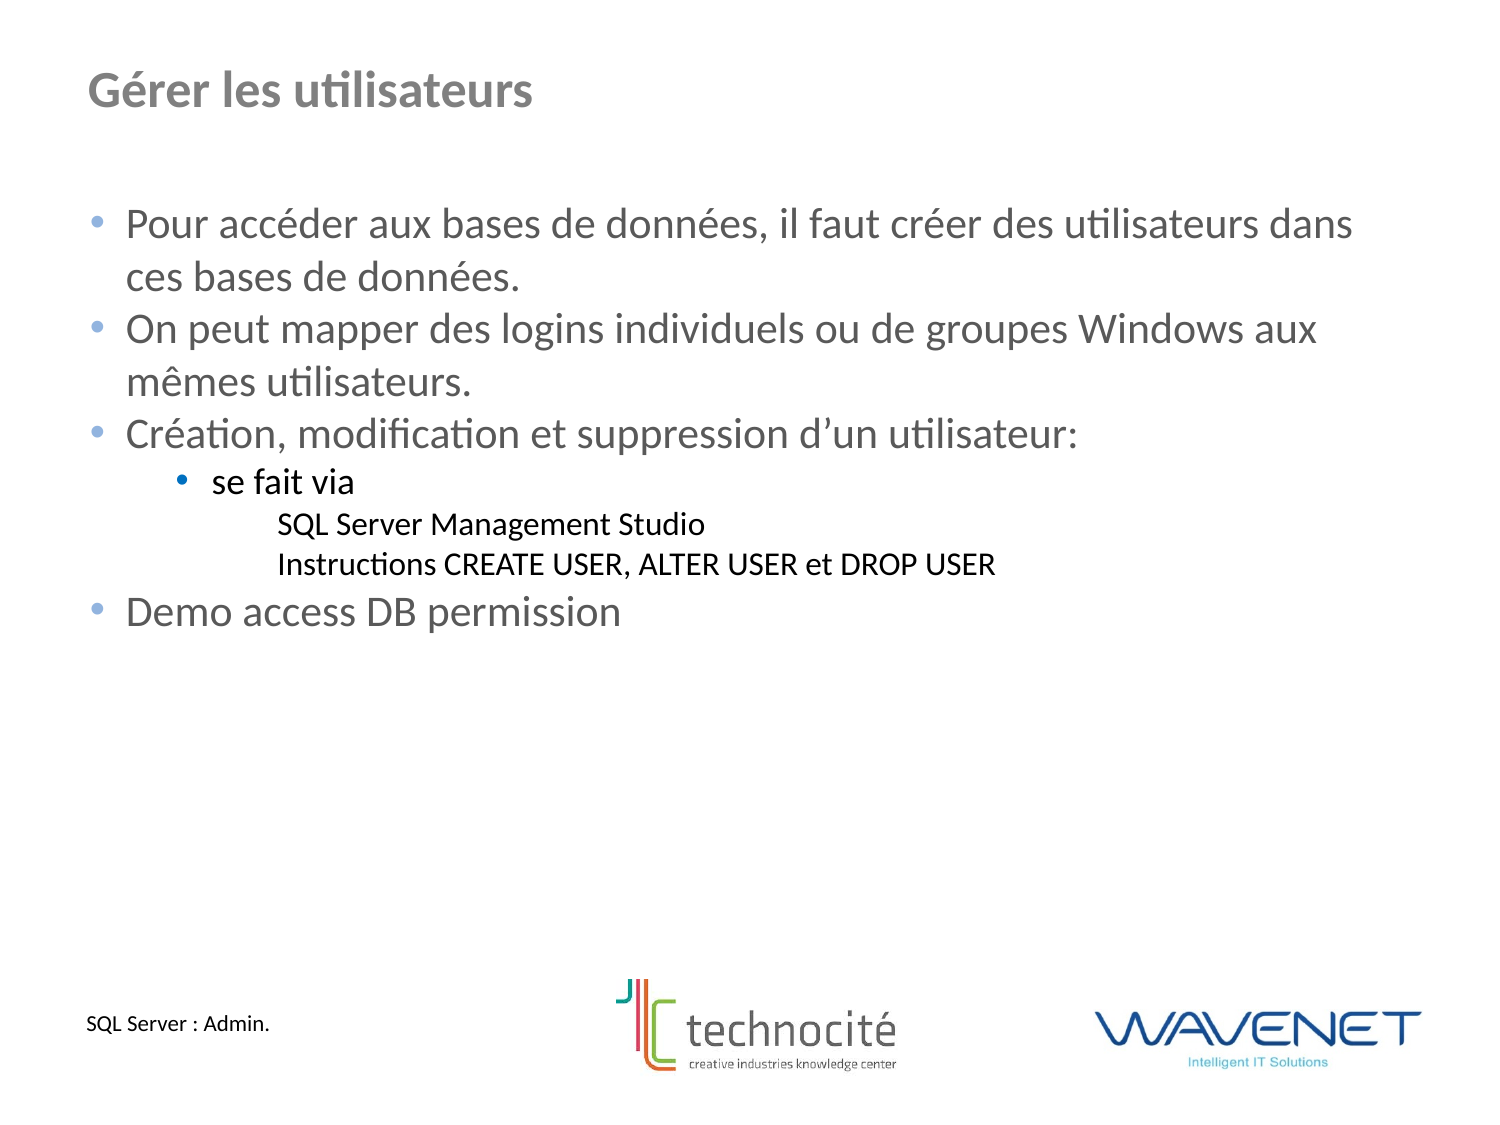

Gérer les utilisateurs
Pour accéder aux bases de données, il faut créer des utilisateurs dans ces bases de données.
On peut mapper des logins individuels ou de groupes Windows aux mêmes utilisateurs.
Création, modification et suppression d’un utilisateur:
se fait via
SQL Server Management Studio
Instructions CREATE USER, ALTER USER et DROP USER
Demo access DB permission
SQL Server : Admin.